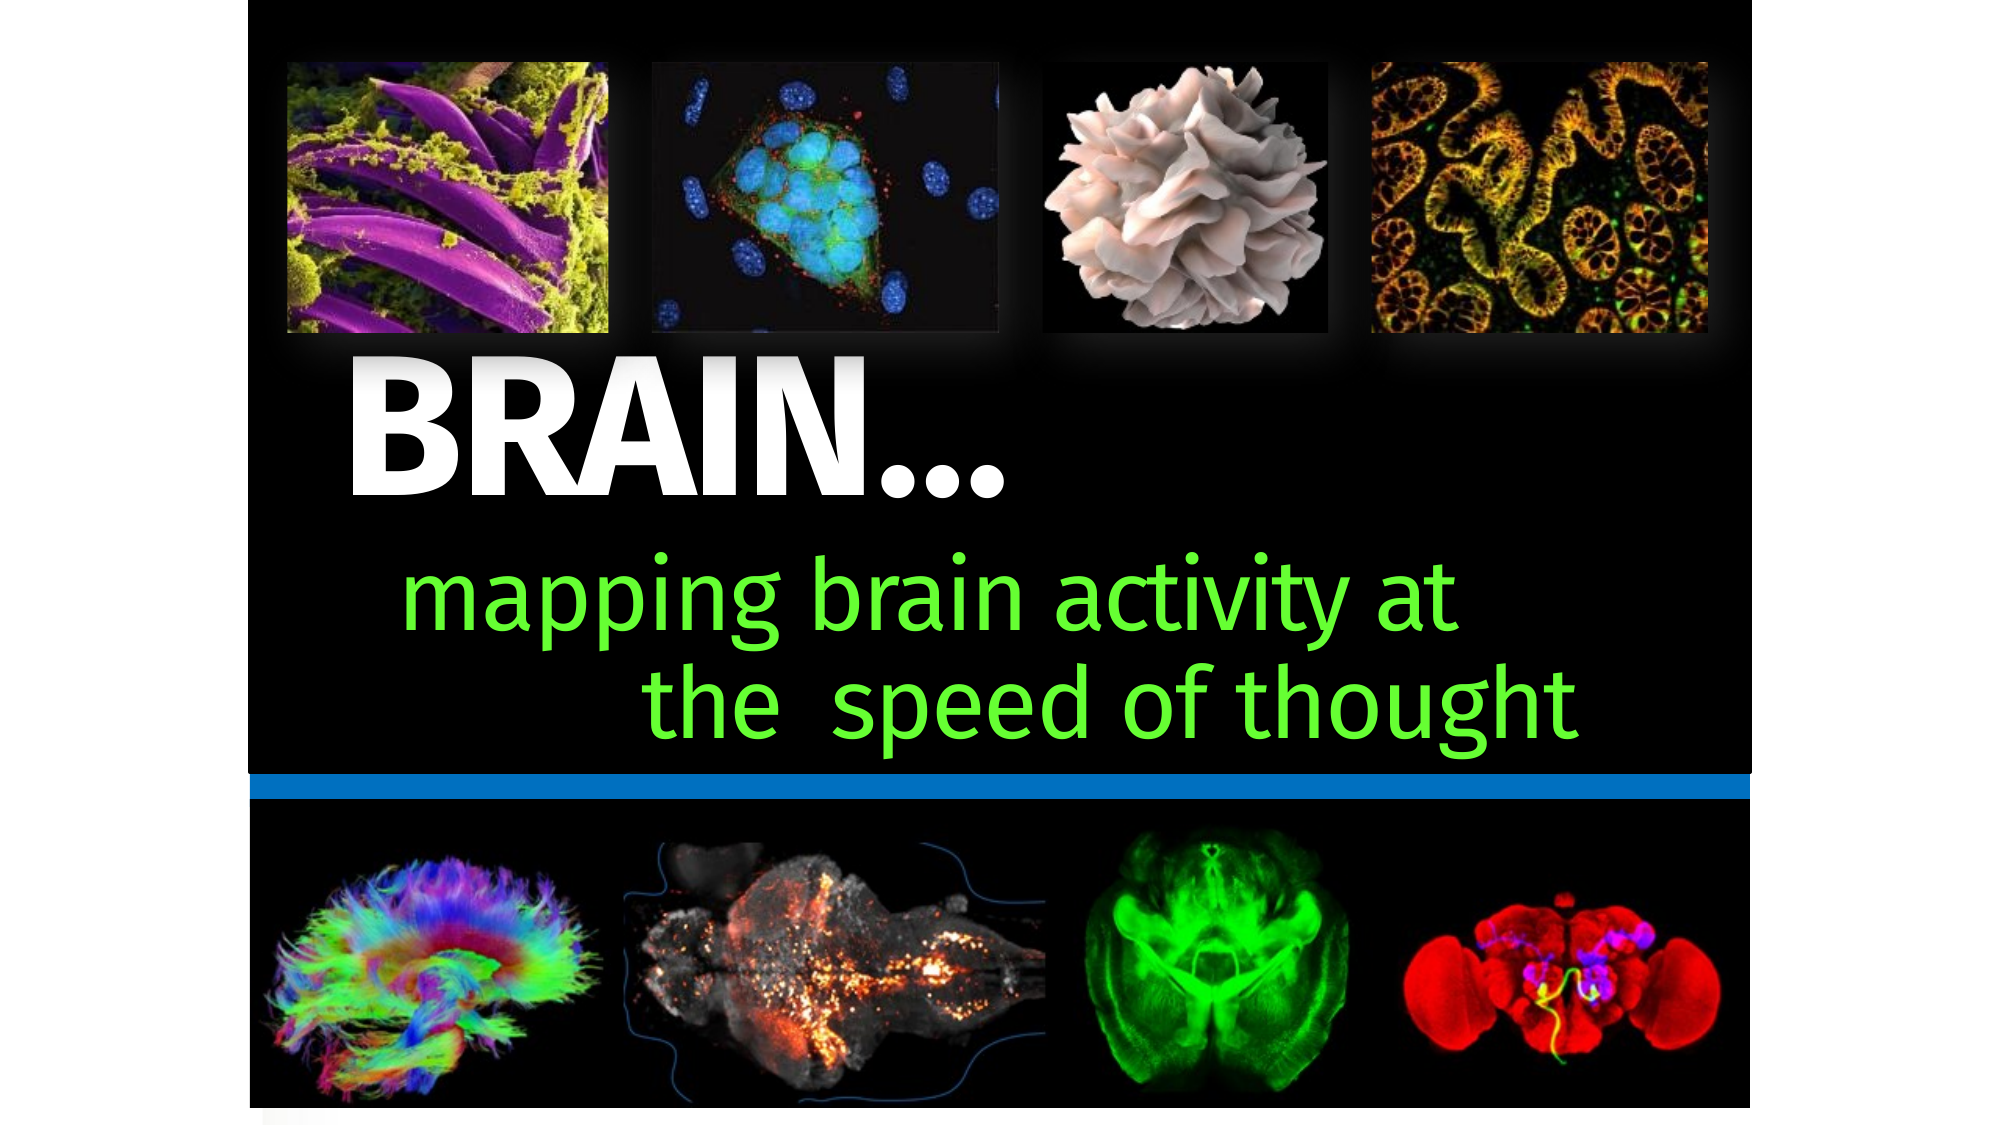

THE BRAIN INITIATIVE®

# BRAIN…
mapping brain activity at the  speed of thought